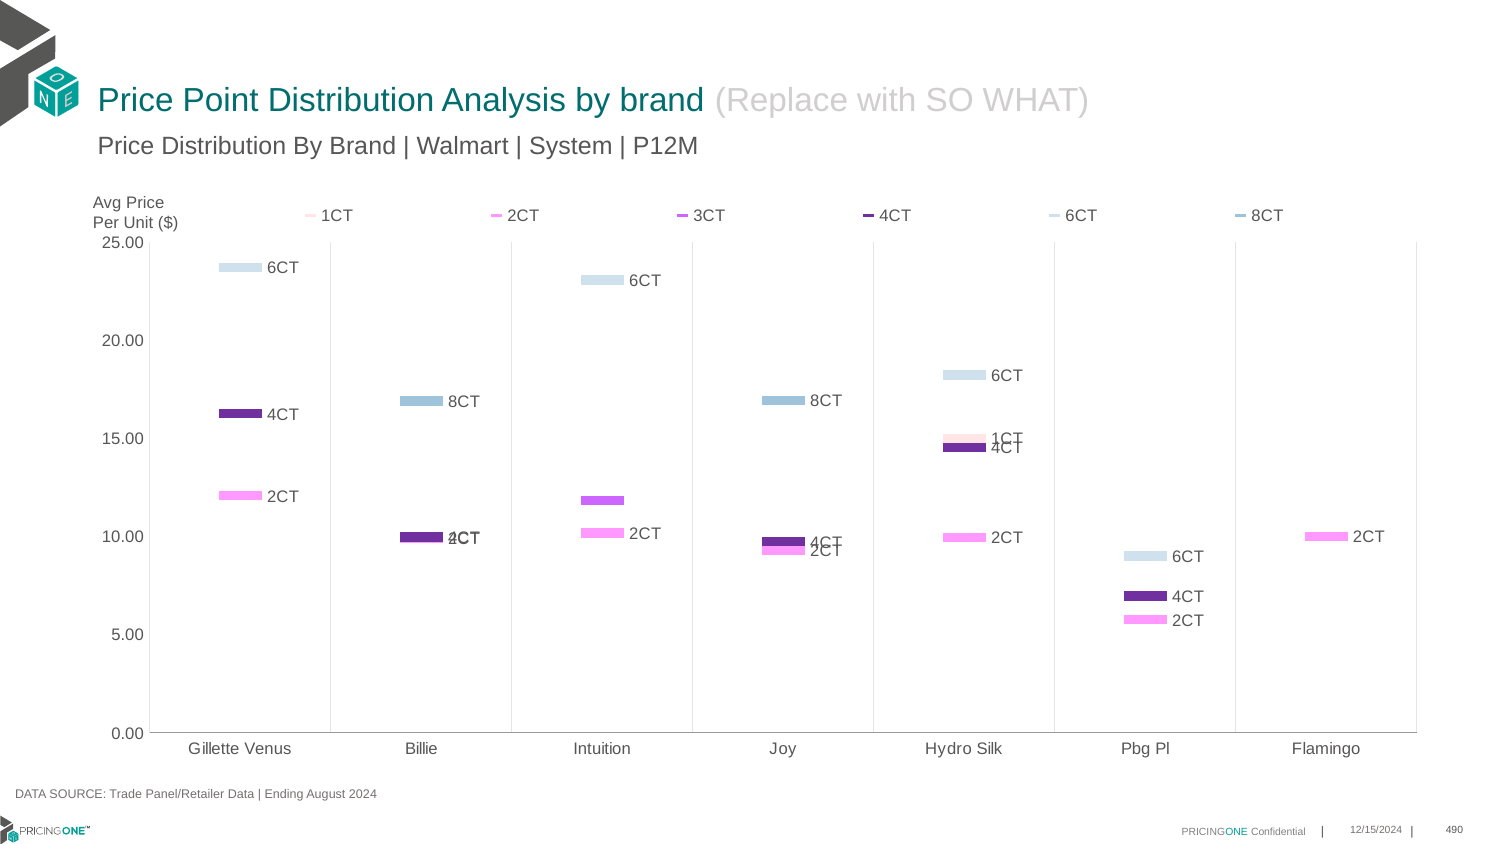

# Price Point Distribution Analysis by brand (Replace with SO WHAT)
Price Distribution By Brand | Walmart | System | P12M

### Chart

| Category | 1CT | 2CT | 3CT | 4CT | 6CT | 8CT |
|---|---|---|---|---|---|---|
| Gillette Venus | None | 12.069904268084708 | None | 16.24917799930115 | 23.690856018548455 | None |
| Billie | None | 9.918974930166678 | None | 9.971157333203463 | None | 16.89271974161326 |
| Intuition | None | 10.17877306763623 | 11.822281648040205 | None | 23.058122603951638 | None |
| Joy | None | 9.283376730315574 | None | 9.722807965223797 | None | 16.91405862546005 |
| Hydro Silk | 14.978739732597878 | 9.950422467346973 | None | 14.532611257646332 | 18.225229603807737 | None |
| Pbg Pl | None | 5.750176156600805 | None | 6.964205011251977 | 9.00589046944319 | None |
| Flamingo | None | 10.000388073216481 | None | None | None | None |
Avg Price
Per Unit ($)
DATA SOURCE: Trade Panel/Retailer Data | Ending August 2024
12/15/2024
490